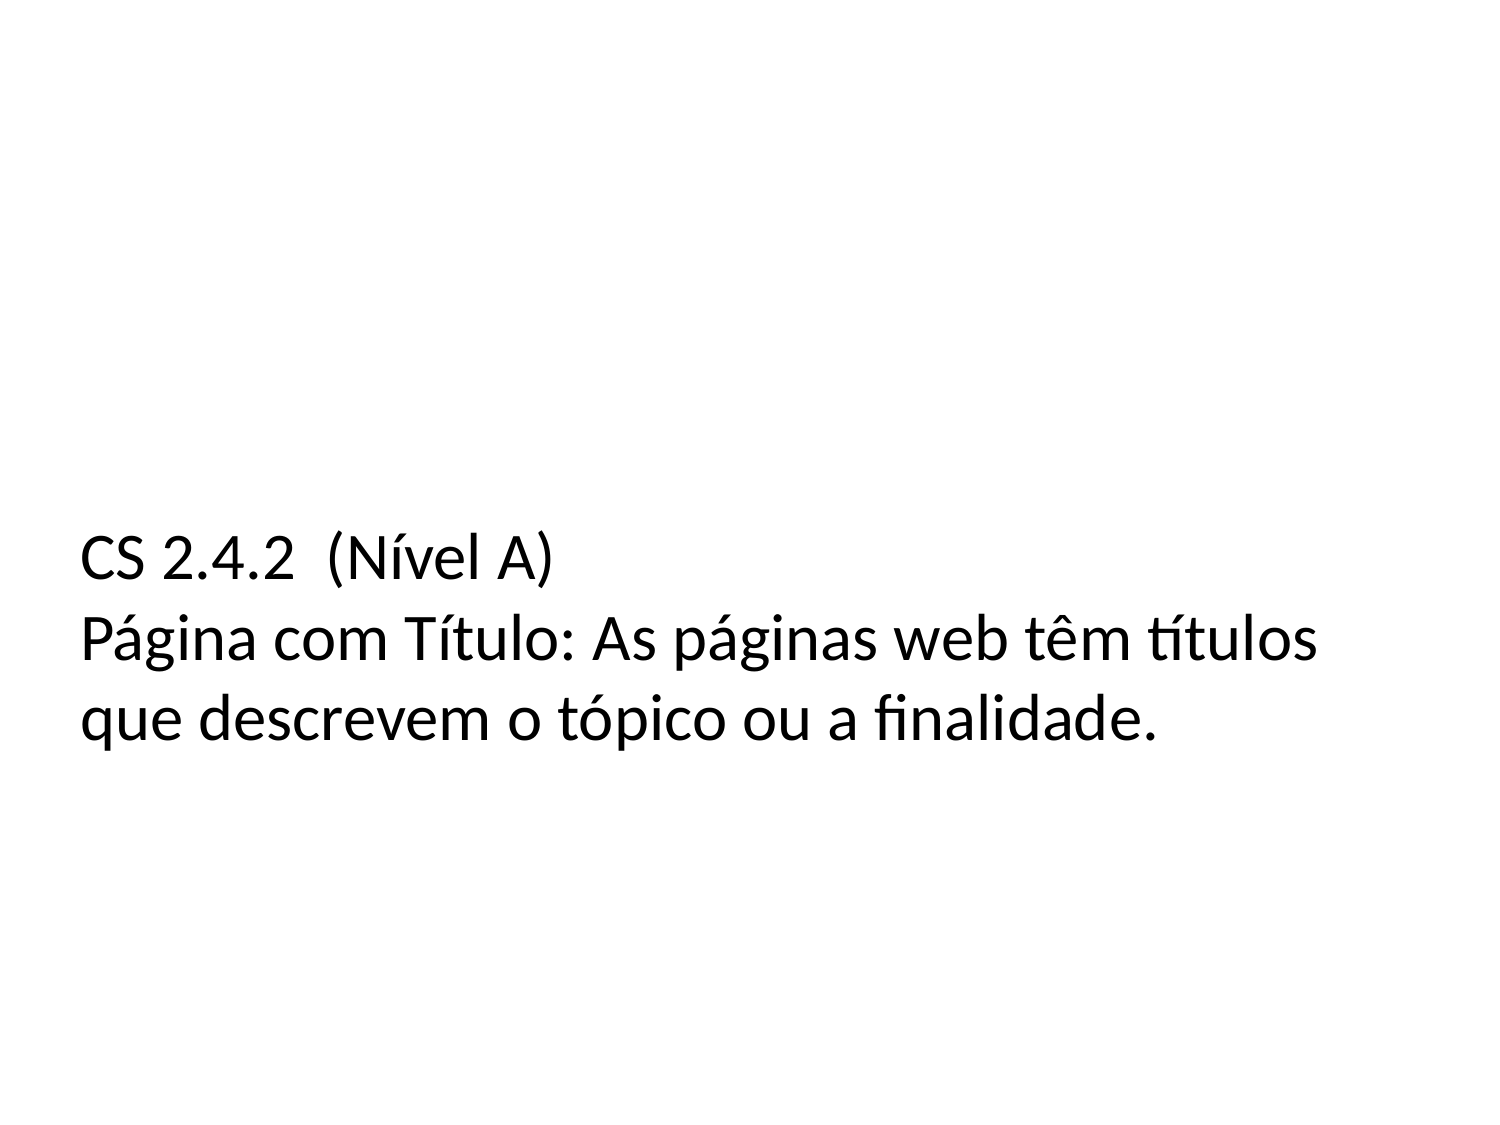

# CS 2.4.2  (Nível A) Página com Título: As páginas web têm títulos que descrevem o tópico ou a finalidade.